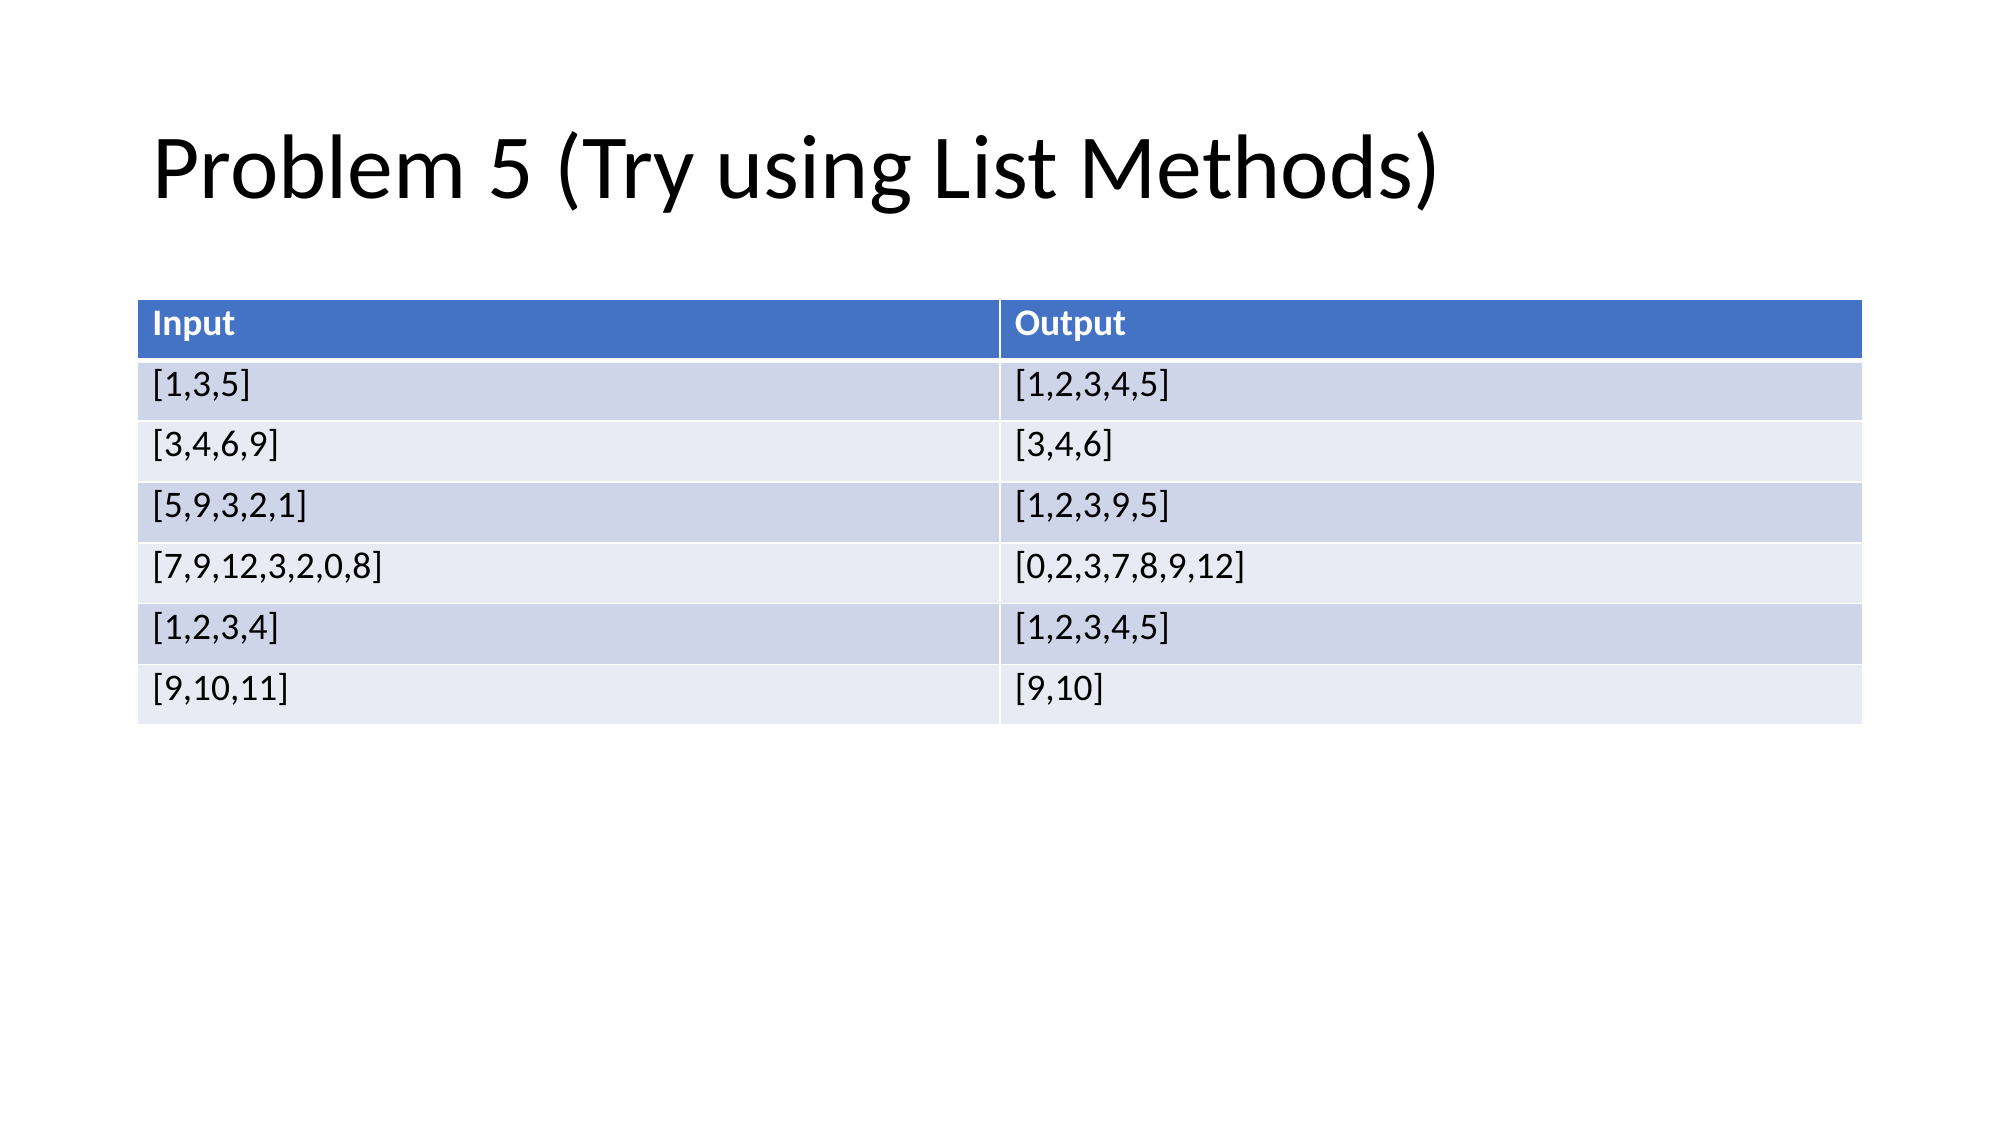

# Problem 5 (Try using List Methods)
| Input | Output |
| --- | --- |
| [1,3,5] | [1,2,3,4,5] |
| [3,4,6,9] | [3,4,6] |
| [5,9,3,2,1] | [1,2,3,9,5] |
| [7,9,12,3,2,0,8] | [0,2,3,7,8,9,12] |
| [1,2,3,4] | [1,2,3,4,5] |
| [9,10,11] | [9,10] |